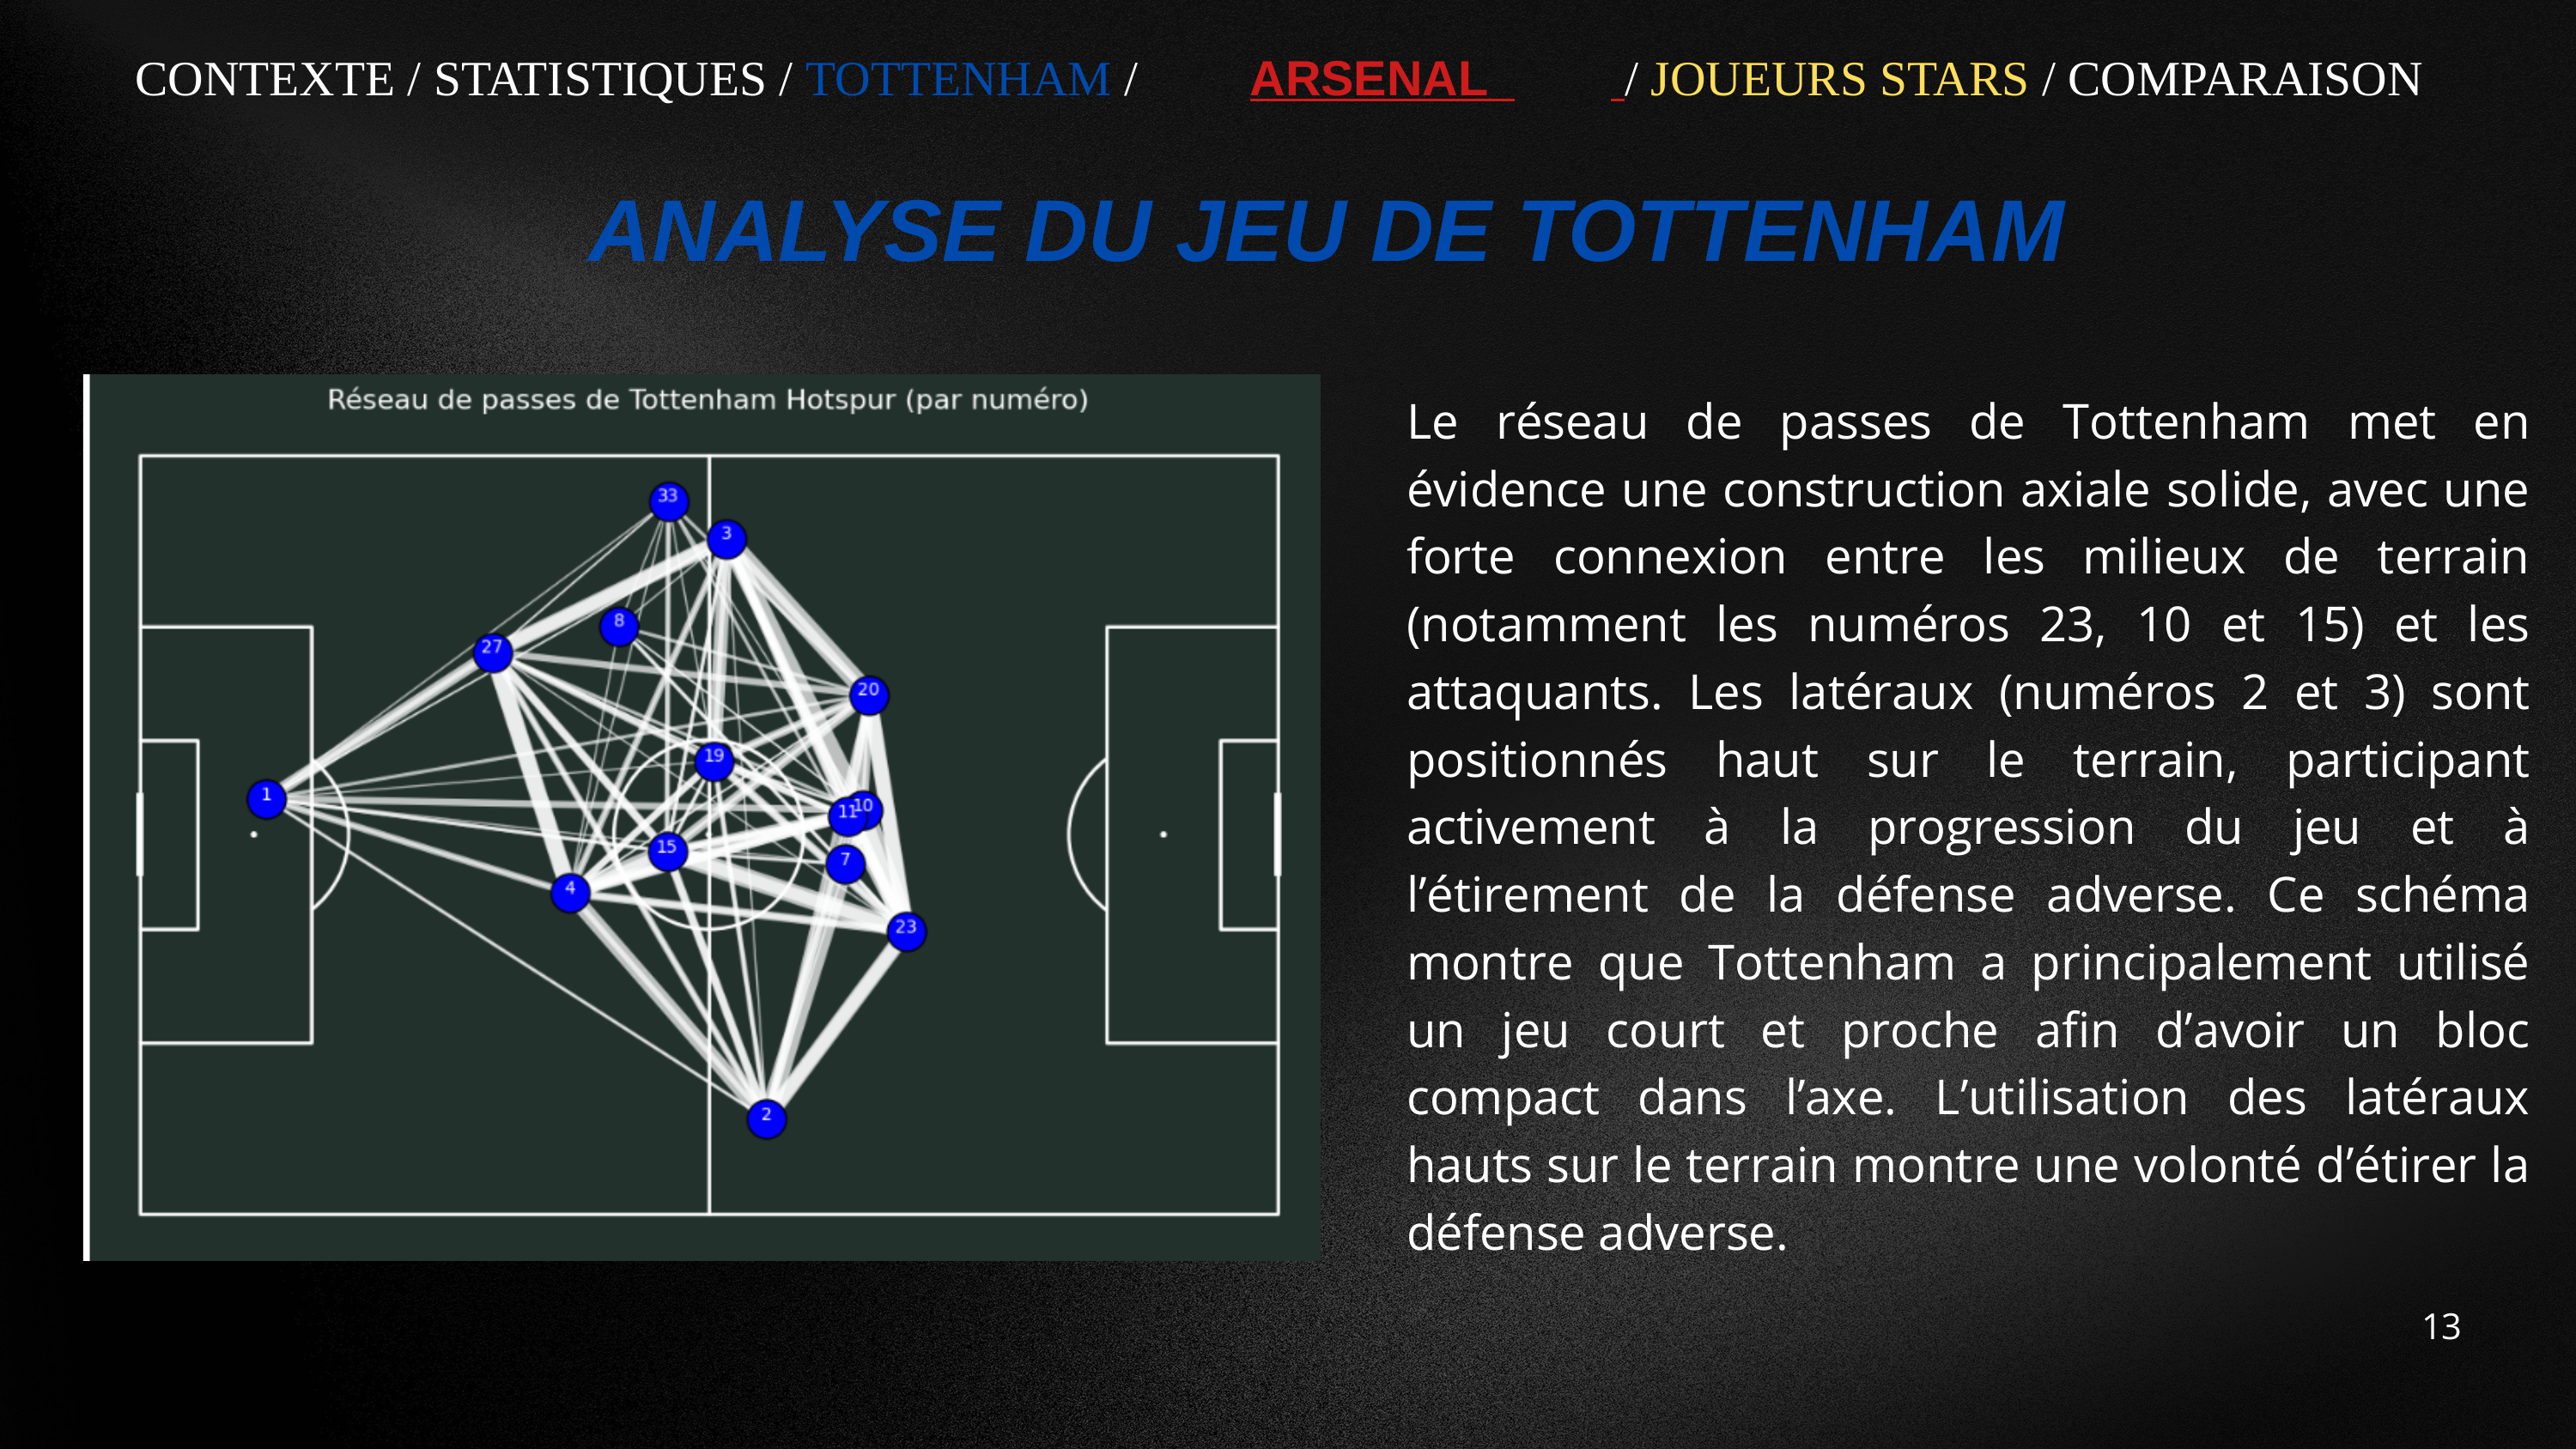

CONTEXTE / STATISTIQUES / TOTTENHAM /         ARSENAL          / JOUEURS STARS / COMPARAISON
ANALYSE DU JEU DE TOTTENHAM

Le réseau de passes de Tottenham met en évidence une construction axiale solide, avec une forte connexion entre les milieux de terrain (notamment les numéros 23, 10 et 15) et les attaquants. Les latéraux (numéros 2 et 3) sont positionnés haut sur le terrain, participant activement à la progression du jeu et à l’étirement de la défense adverse. Ce schéma montre que Tottenham a principalement utilisé un jeu court et proche afin d’avoir un bloc compact dans l’axe. L’utilisation des latéraux hauts sur le terrain montre une volonté d’étirer la défense adverse.
13